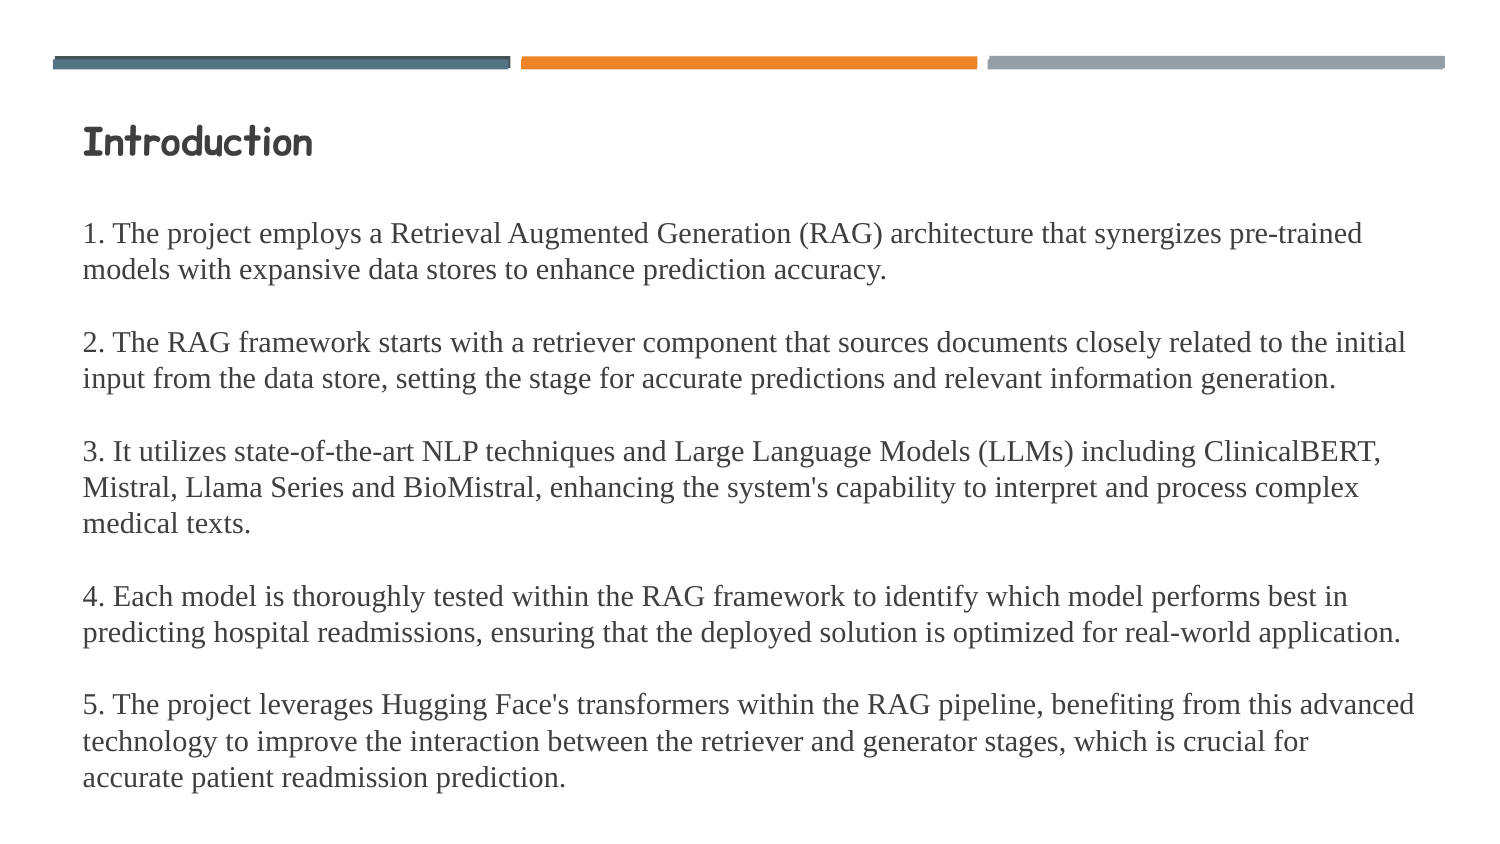

# Introduction
1. The project employs a Retrieval Augmented Generation (RAG) architecture that synergizes pre-trained models with expansive data stores to enhance prediction accuracy.

2. The RAG framework starts with a retriever component that sources documents closely related to the initial input from the data store, setting the stage for accurate predictions and relevant information generation.
3. It utilizes state-of-the-art NLP techniques and Large Language Models (LLMs) including ClinicalBERT, Mistral, Llama Series and BioMistral, enhancing the system's capability to interpret and process complex medical texts.
4. Each model is thoroughly tested within the RAG framework to identify which model performs best in predicting hospital readmissions, ensuring that the deployed solution is optimized for real-world application.
5. The project leverages Hugging Face's transformers within the RAG pipeline, benefiting from this advanced technology to improve the interaction between the retriever and generator stages, which is crucial for accurate patient readmission prediction.